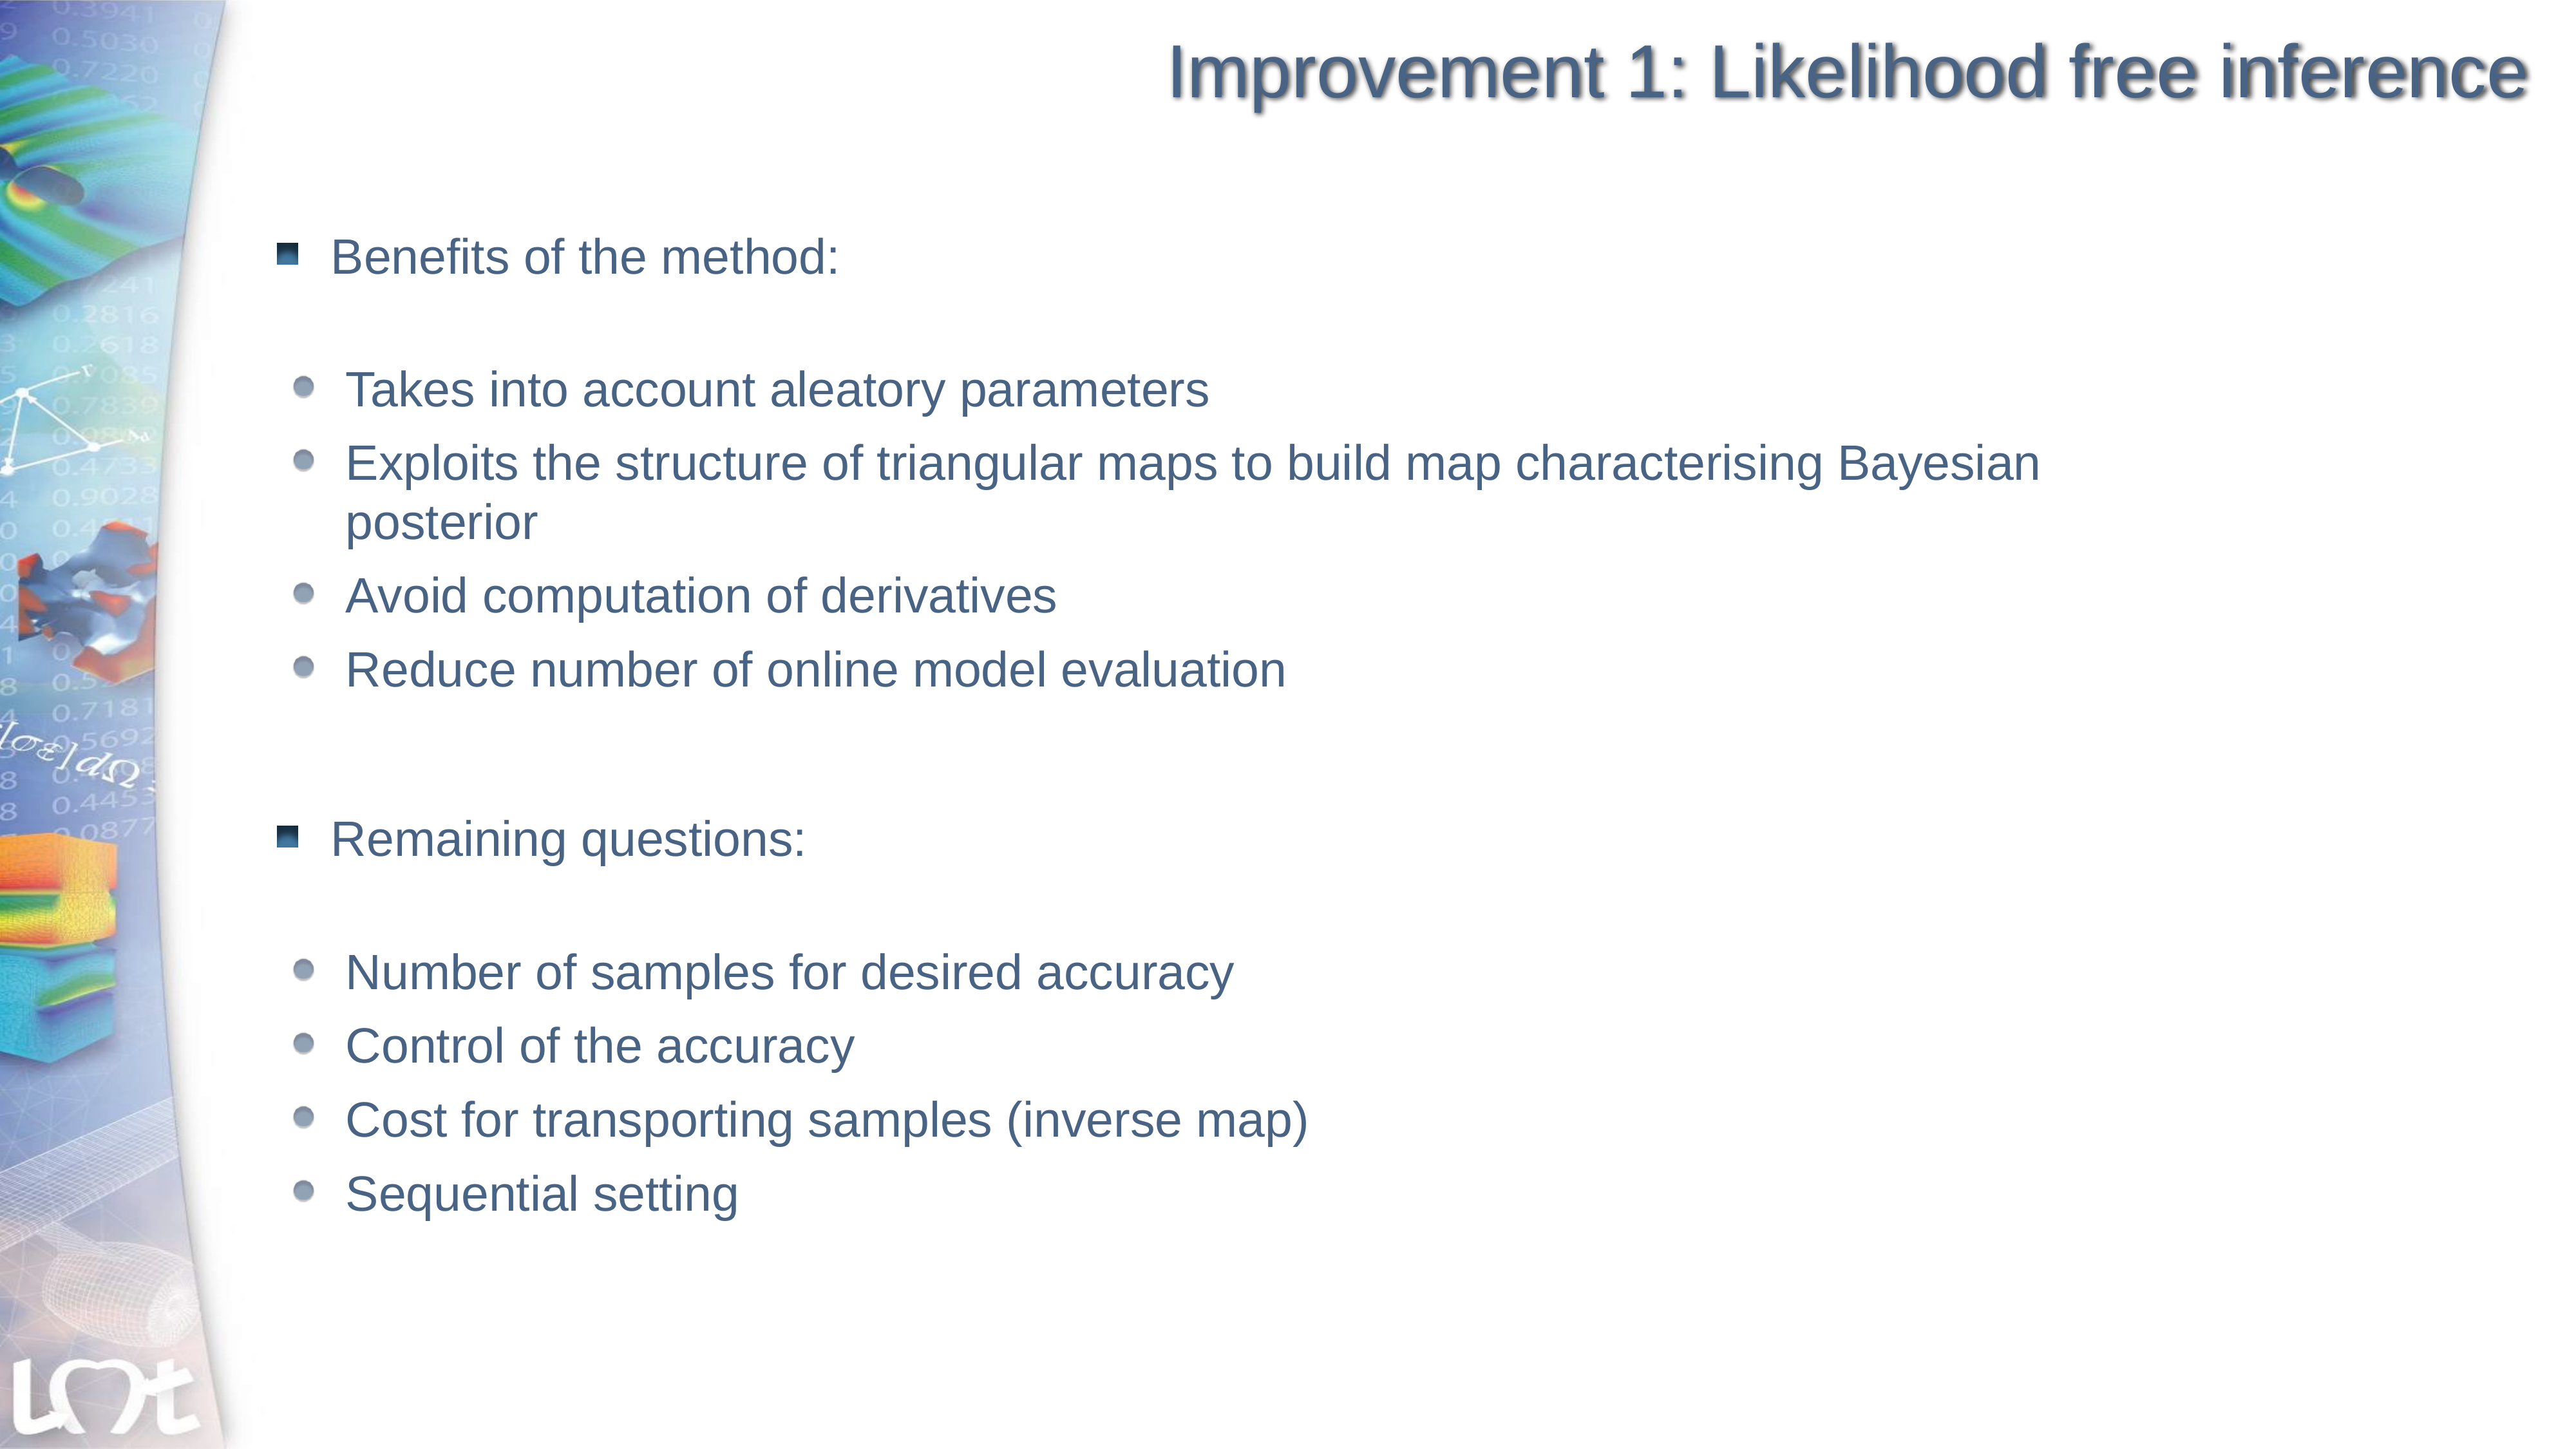

# Improvement 1: Likelihood free inference
Benefits of the method:
Takes into account aleatory parameters
Exploits the structure of triangular maps to build map characterising Bayesian posterior
Avoid computation of derivatives
Reduce number of online model evaluation
Remaining questions:
Number of samples for desired accuracy
Control of the accuracy
Cost for transporting samples (inverse map)
Sequential setting
29